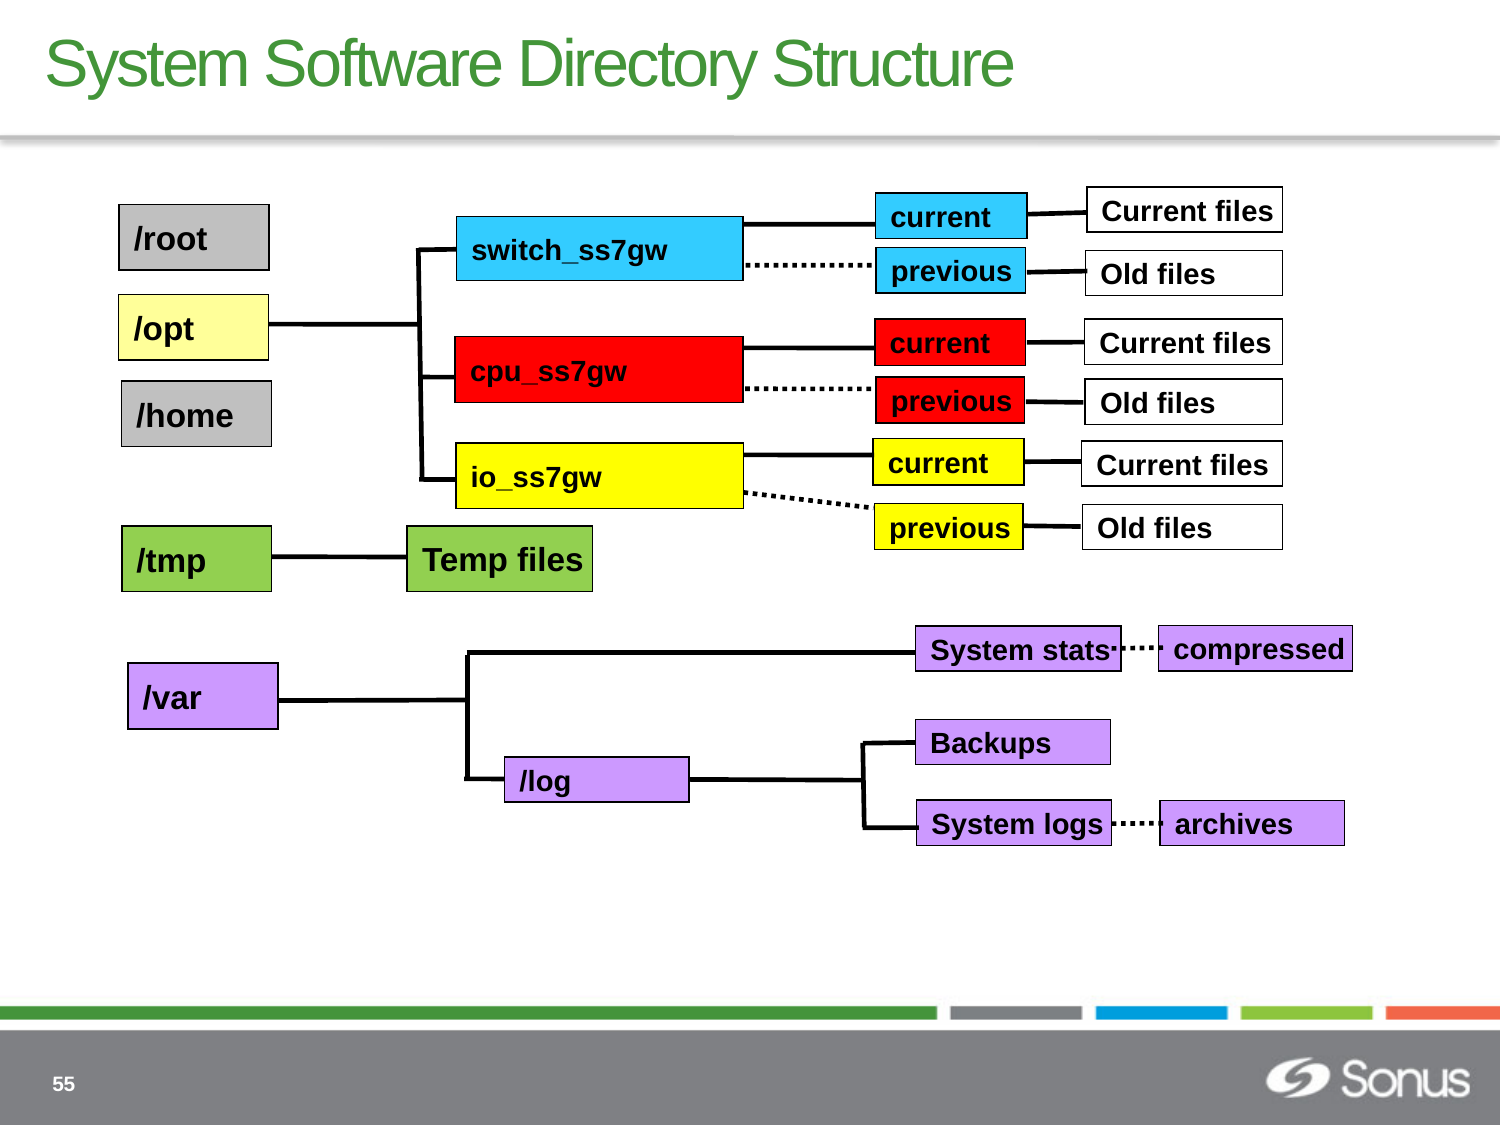

# System Software Directory Structure
Current files
current
/root

switch_ss7gw

previous

Old files

/opt
Current files
current

cpu_ss7gw

previous

Old files
/home

/tmp
System stats

/var

System logs
current
Current files
io_ss7gw

previous
Old files
Temp files

compressed

Backups

/log

archives